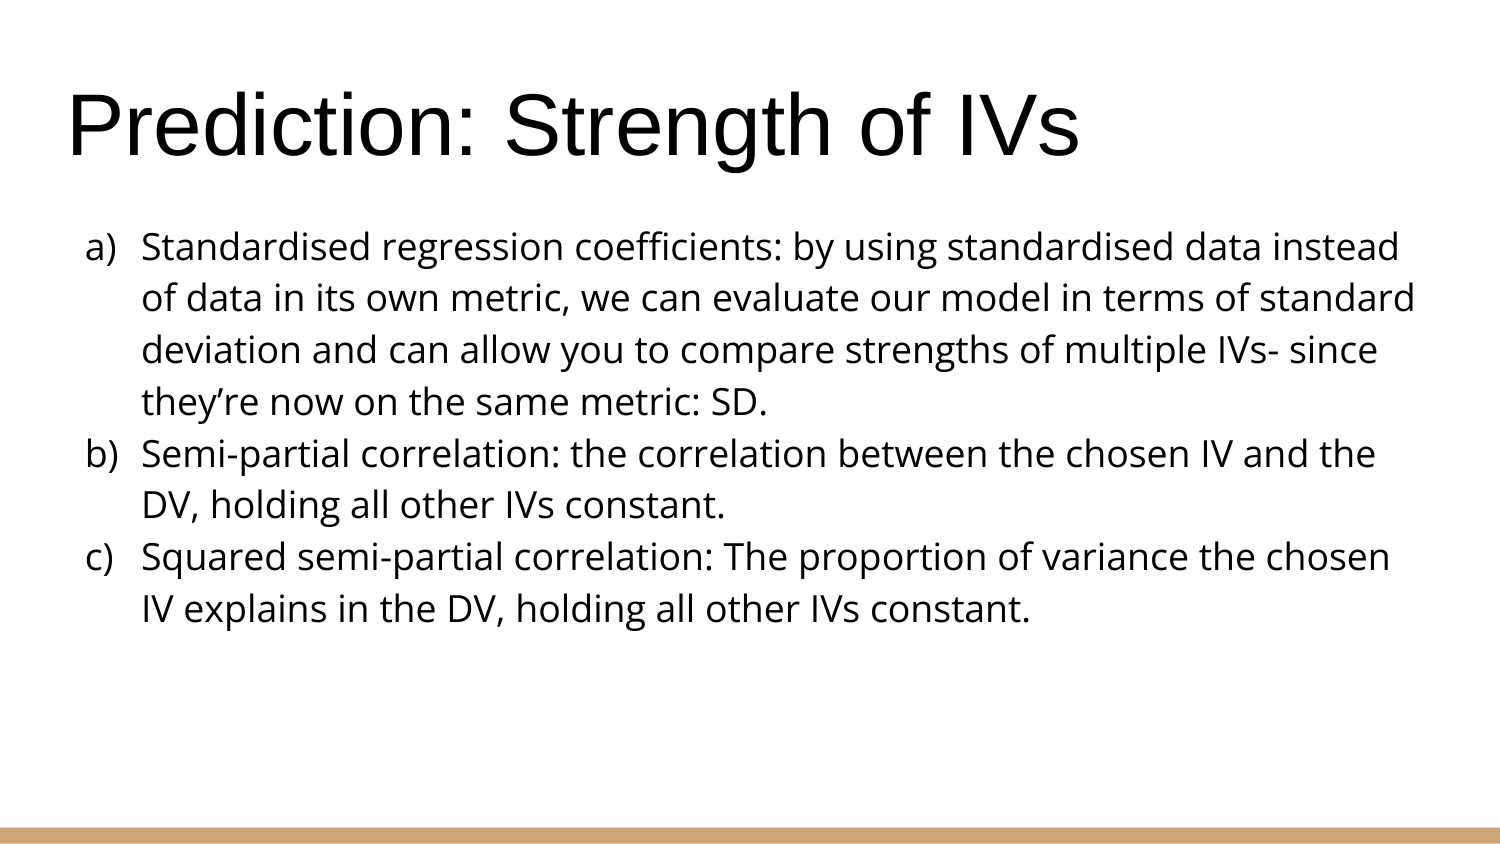

# Prediction: Strength of IVs
Standardised regression coefficients: by using standardised data instead of data in its own metric, we can evaluate our model in terms of standard deviation and can allow you to compare strengths of multiple IVs- since they’re now on the same metric: SD.
Semi-partial correlation: the correlation between the chosen IV and the DV, holding all other IVs constant.
Squared semi-partial correlation: The proportion of variance the chosen IV explains in the DV, holding all other IVs constant.